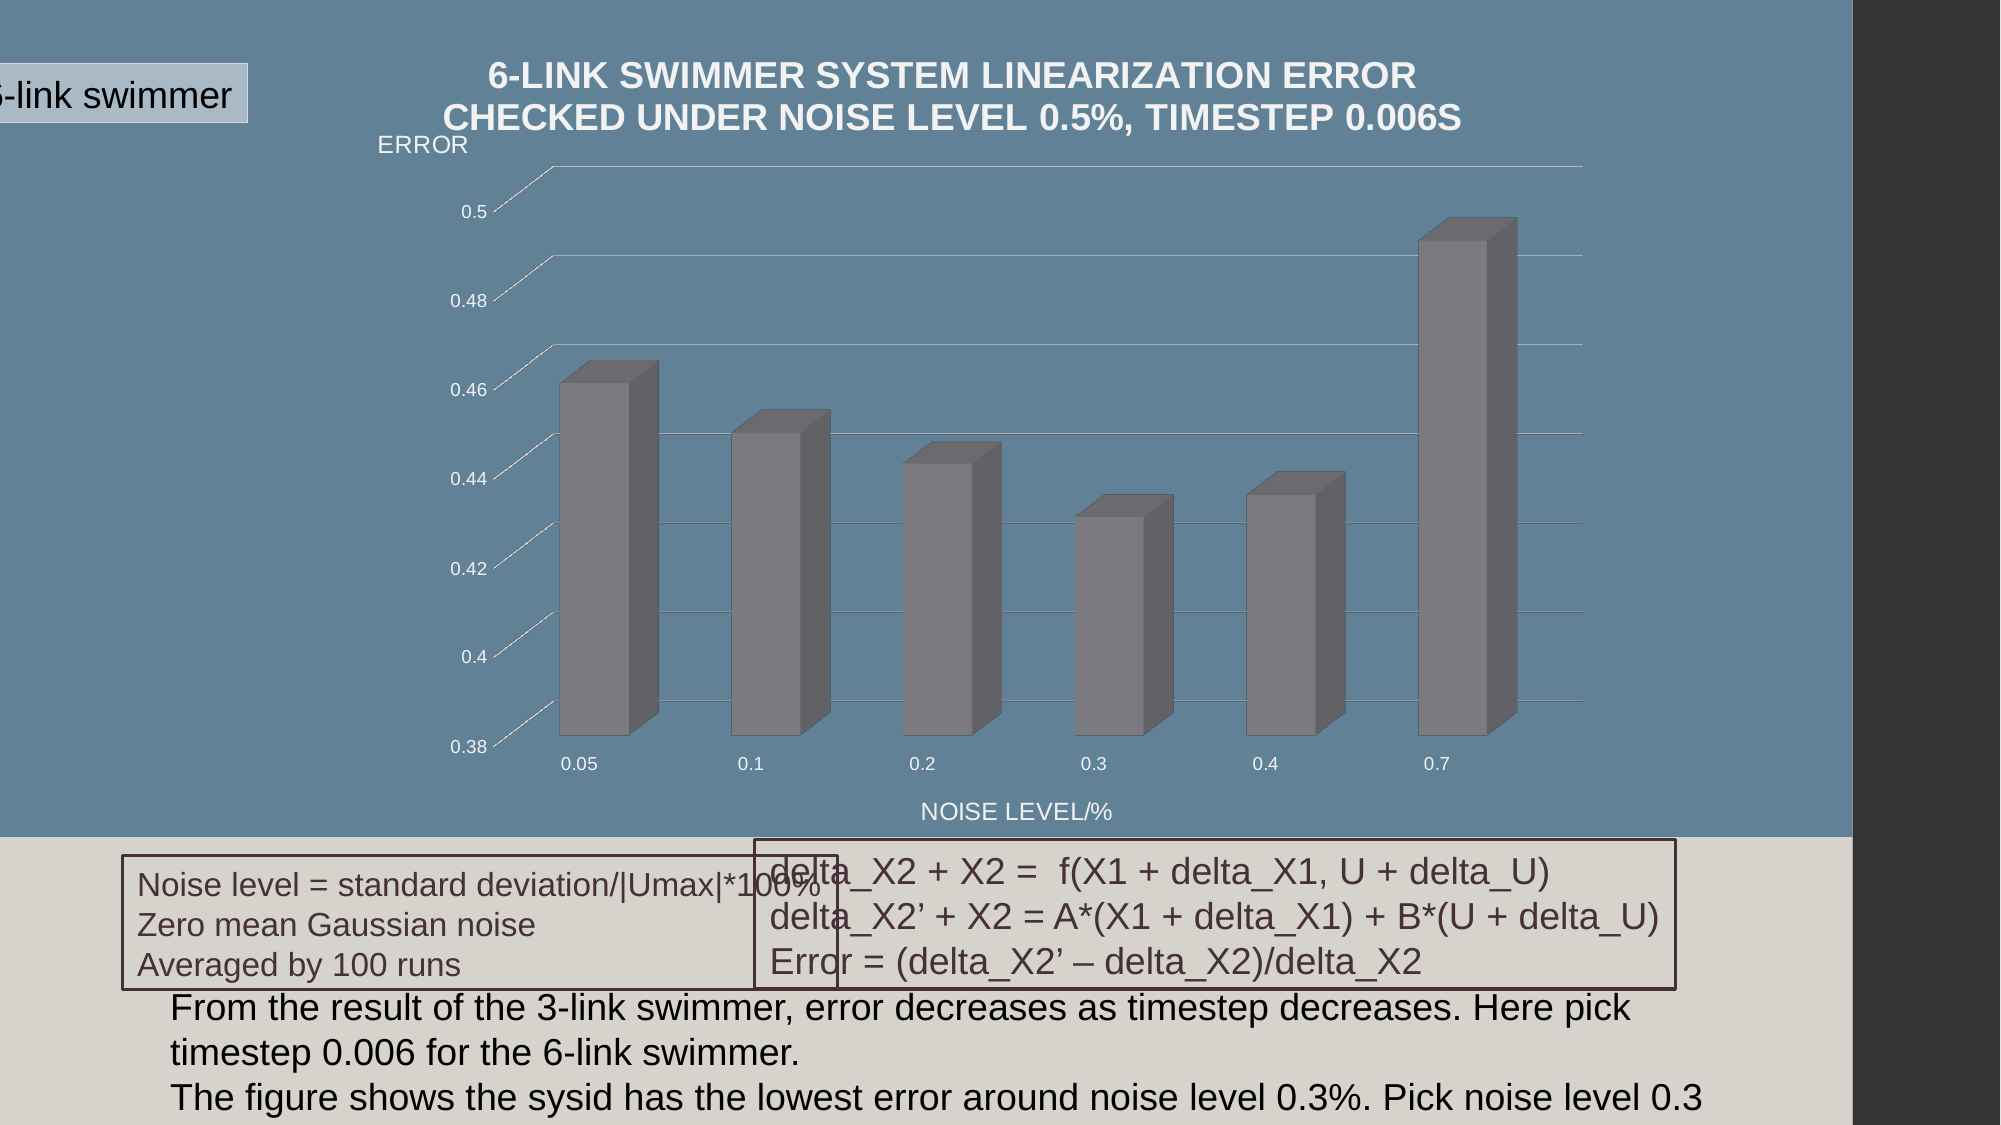

[unsupported chart]

6-link swimmer

delta_X2 + X2 =  f(X1 + delta_X1, U + delta_U)
delta_X2’ + X2 = A*(X1 + delta_X1) + B*(U + delta_U)
Error = (delta_X2’ – delta_X2)/delta_X2
Noise level = standard deviation/|Umax|*100%
Zero mean Gaussian noise
Averaged by 100 runs
From the result of the 3-link swimmer, error decreases as timestep decreases. Here pick timestep 0.006 for the 6-link swimmer.
The figure shows the sysid has the lowest error around noise level 0.3%. Pick noise level 0.3 for the system identification and continue with the closed-loop step.